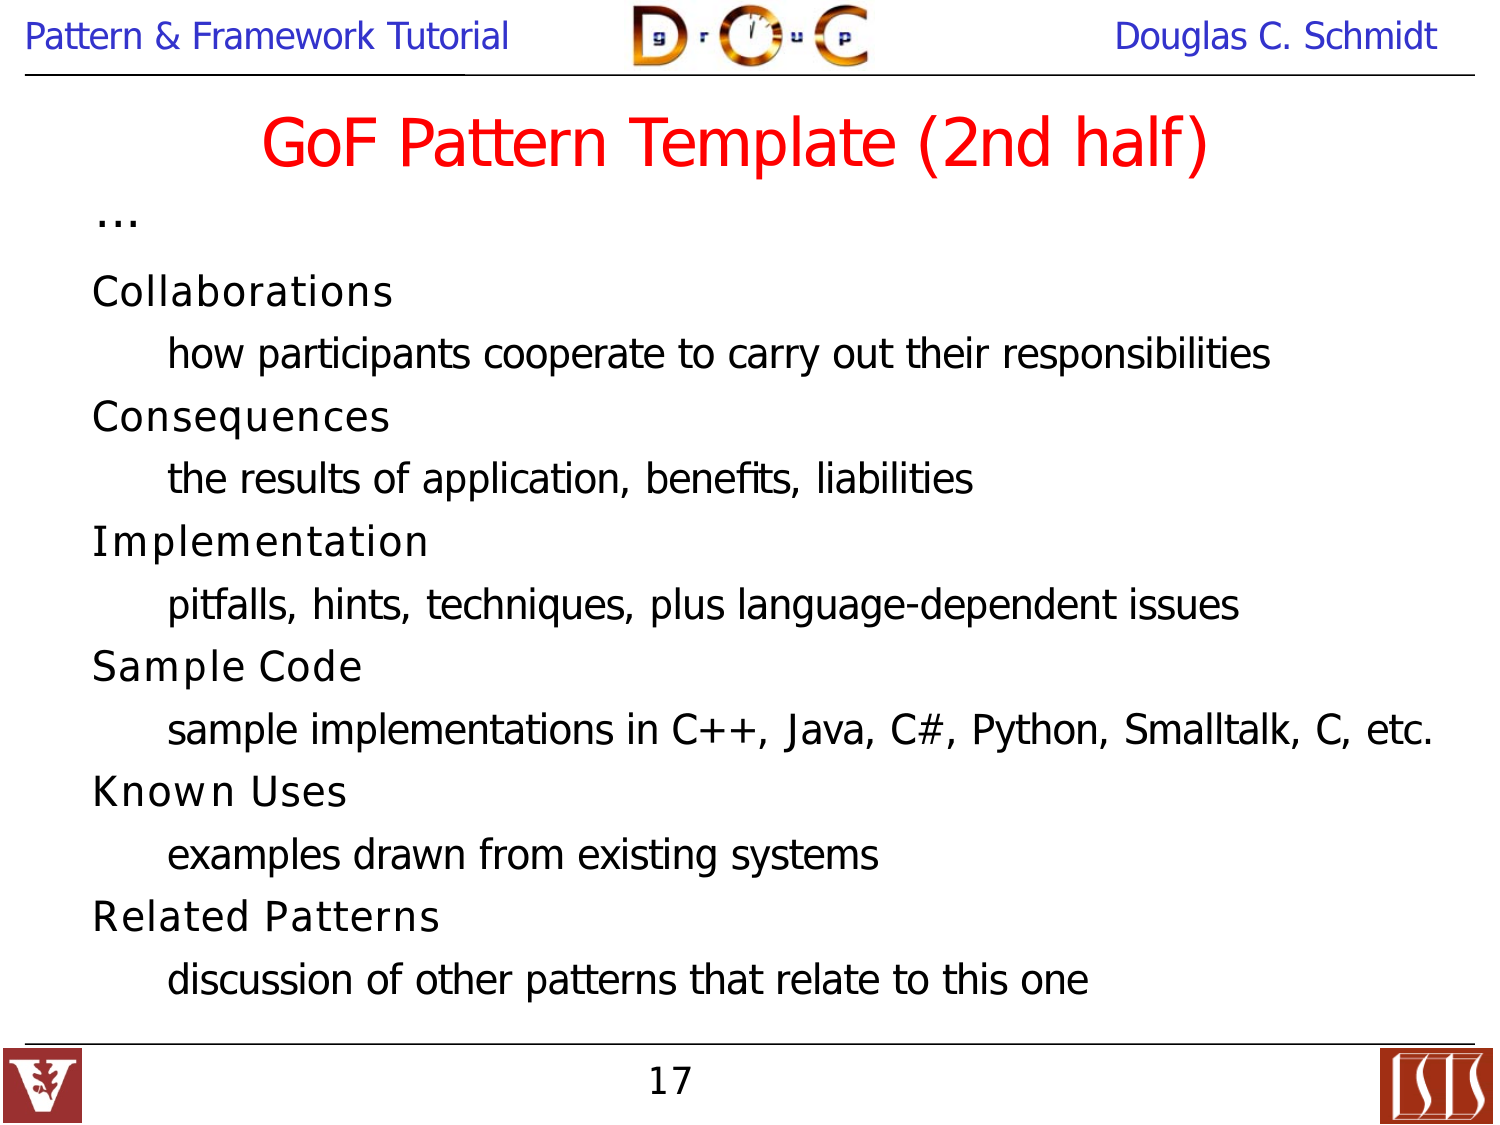

# GoF Pattern Template (2nd half)
...
Collaborations
how participants cooperate to carry out their responsibilities
Consequences
the results of application, benefits, liabilities
Implementation
pitfalls, hints, techniques, plus language-dependent issues
Sample Code
sample implementations in C++, Java, C#, Python, Smalltalk, C, etc.
Known Uses
examples drawn from existing systems
Related Patterns
discussion of other patterns that relate to this one